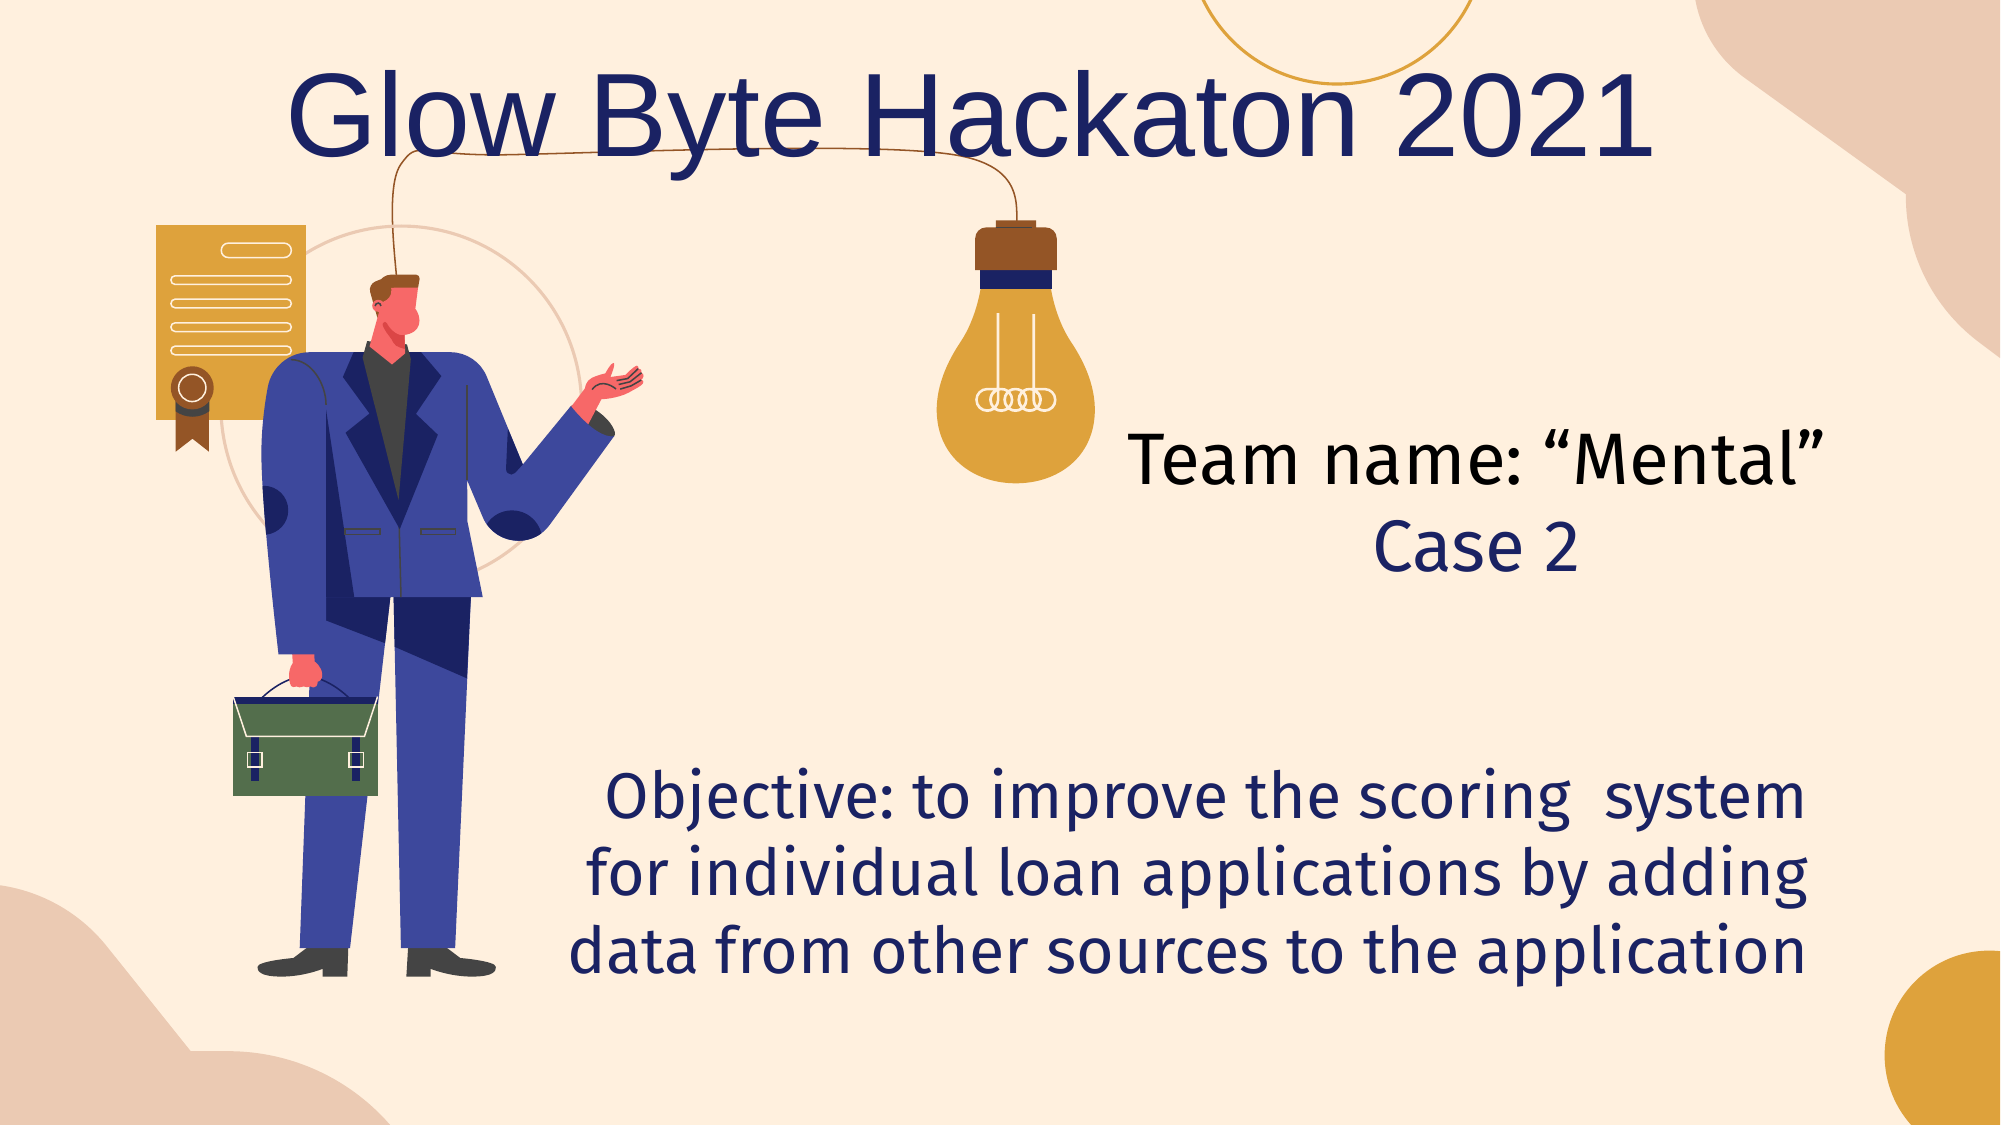

Glow Byte Hackaton 2021

Team name: “Mental”
Case 2
Objective: to improve the scoring  system for individual loan applications by adding data from other sources to the application